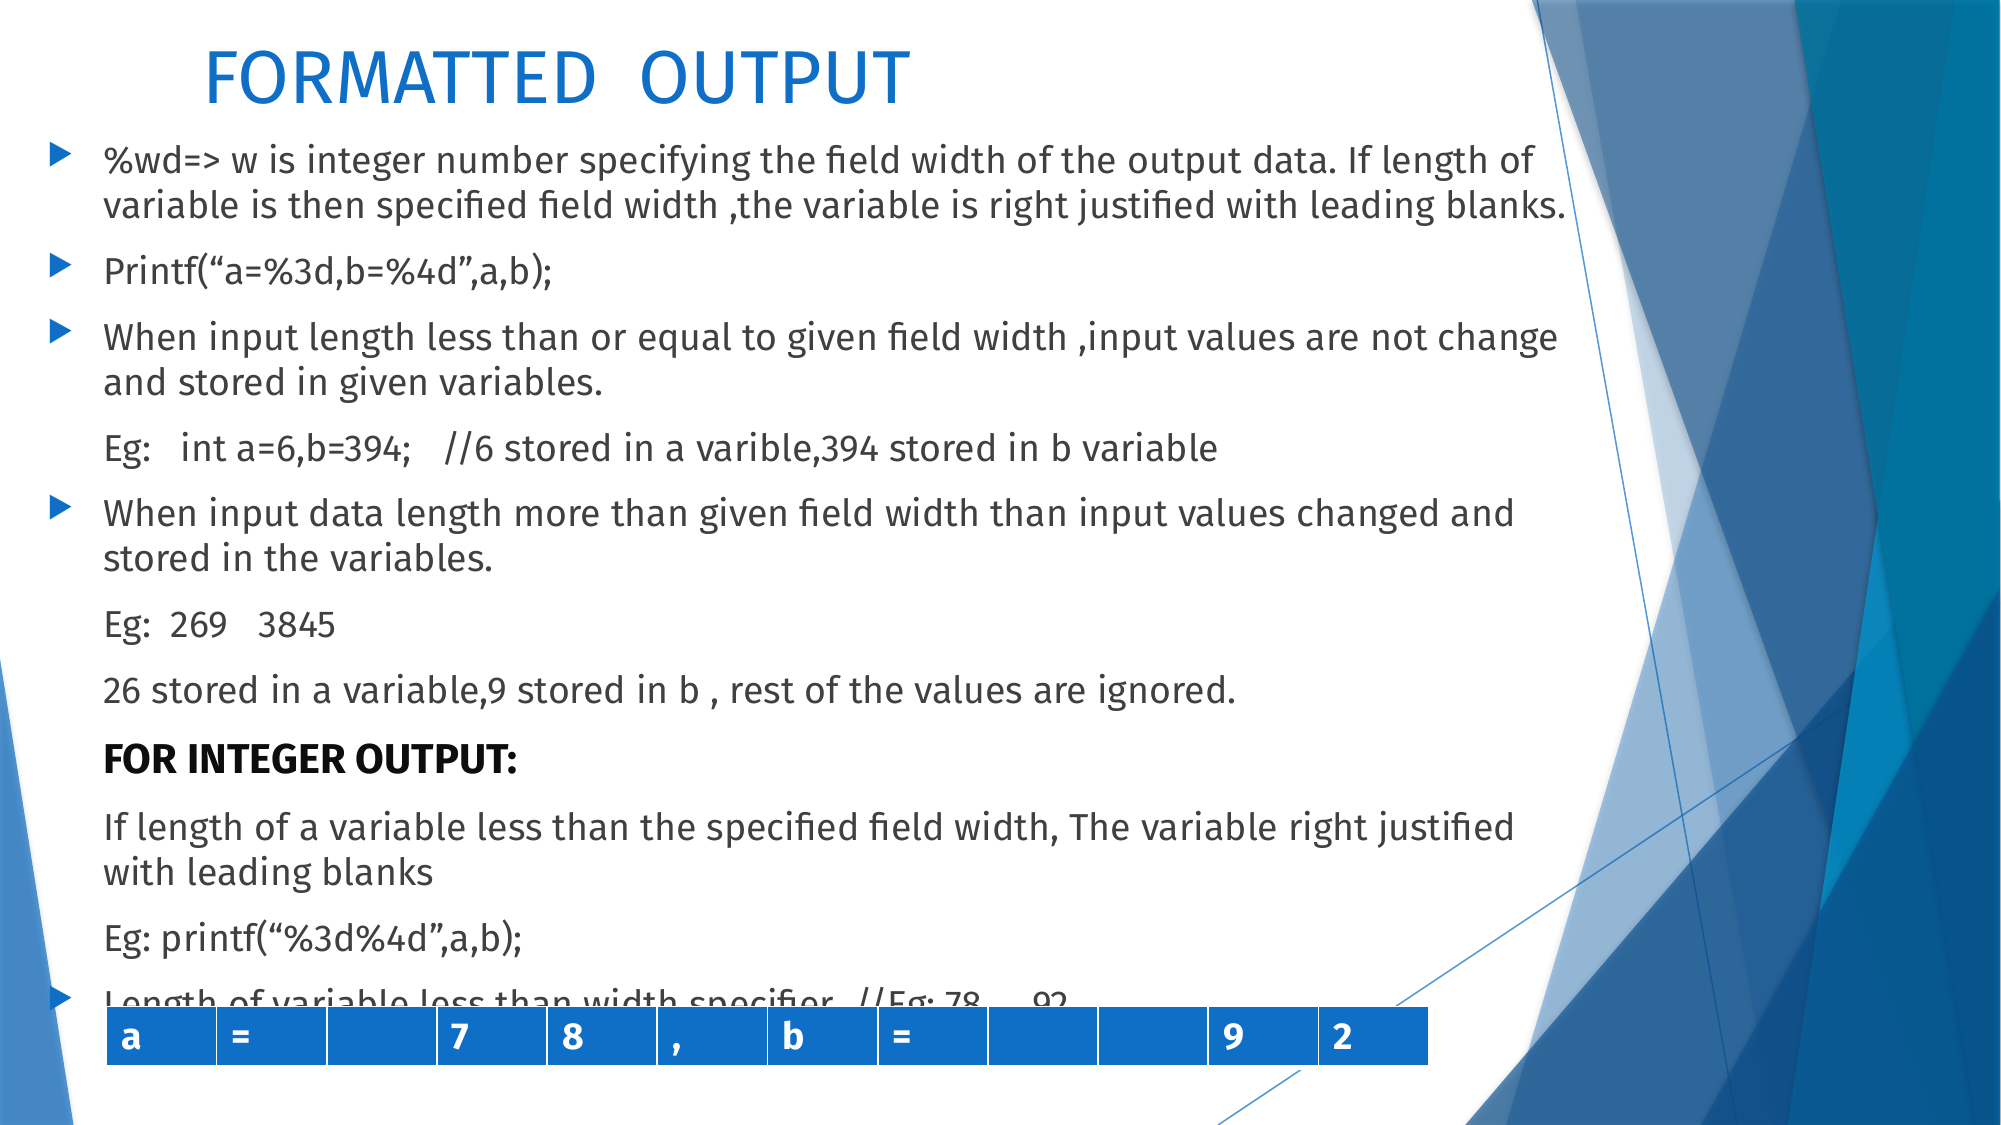

# FORMATTED  OUTPUT
%wd=> w is integer number specifying the field width of the output data. If length of variable is then specified field width ,the variable is right justified with leading blanks.
Printf(“a=%3d,b=%4d”,a,b);
When input length less than or equal to given field width ,input values are not change and stored in given variables.
	Eg:   int a=6,b=394;   //6 stored in a varible,394 stored in b variable
When input data length more than given field width than input values changed and stored in the variables.
	Eg:  269   3845
	26 stored in a variable,9 stored in b , rest of the values are ignored.
	FOR INTEGER OUTPUT:
	If length of a variable less than the specified field width, The variable right justified with leading blanks
	Eg: printf(“%3d%4d”,a,b);
Length of variable less than width specifier .//Eg: 78     92

| a | = |  | 7 | 8 | , | b | = |  |  | 9 | 2 |
| --- | --- | --- | --- | --- | --- | --- | --- | --- | --- | --- | --- |